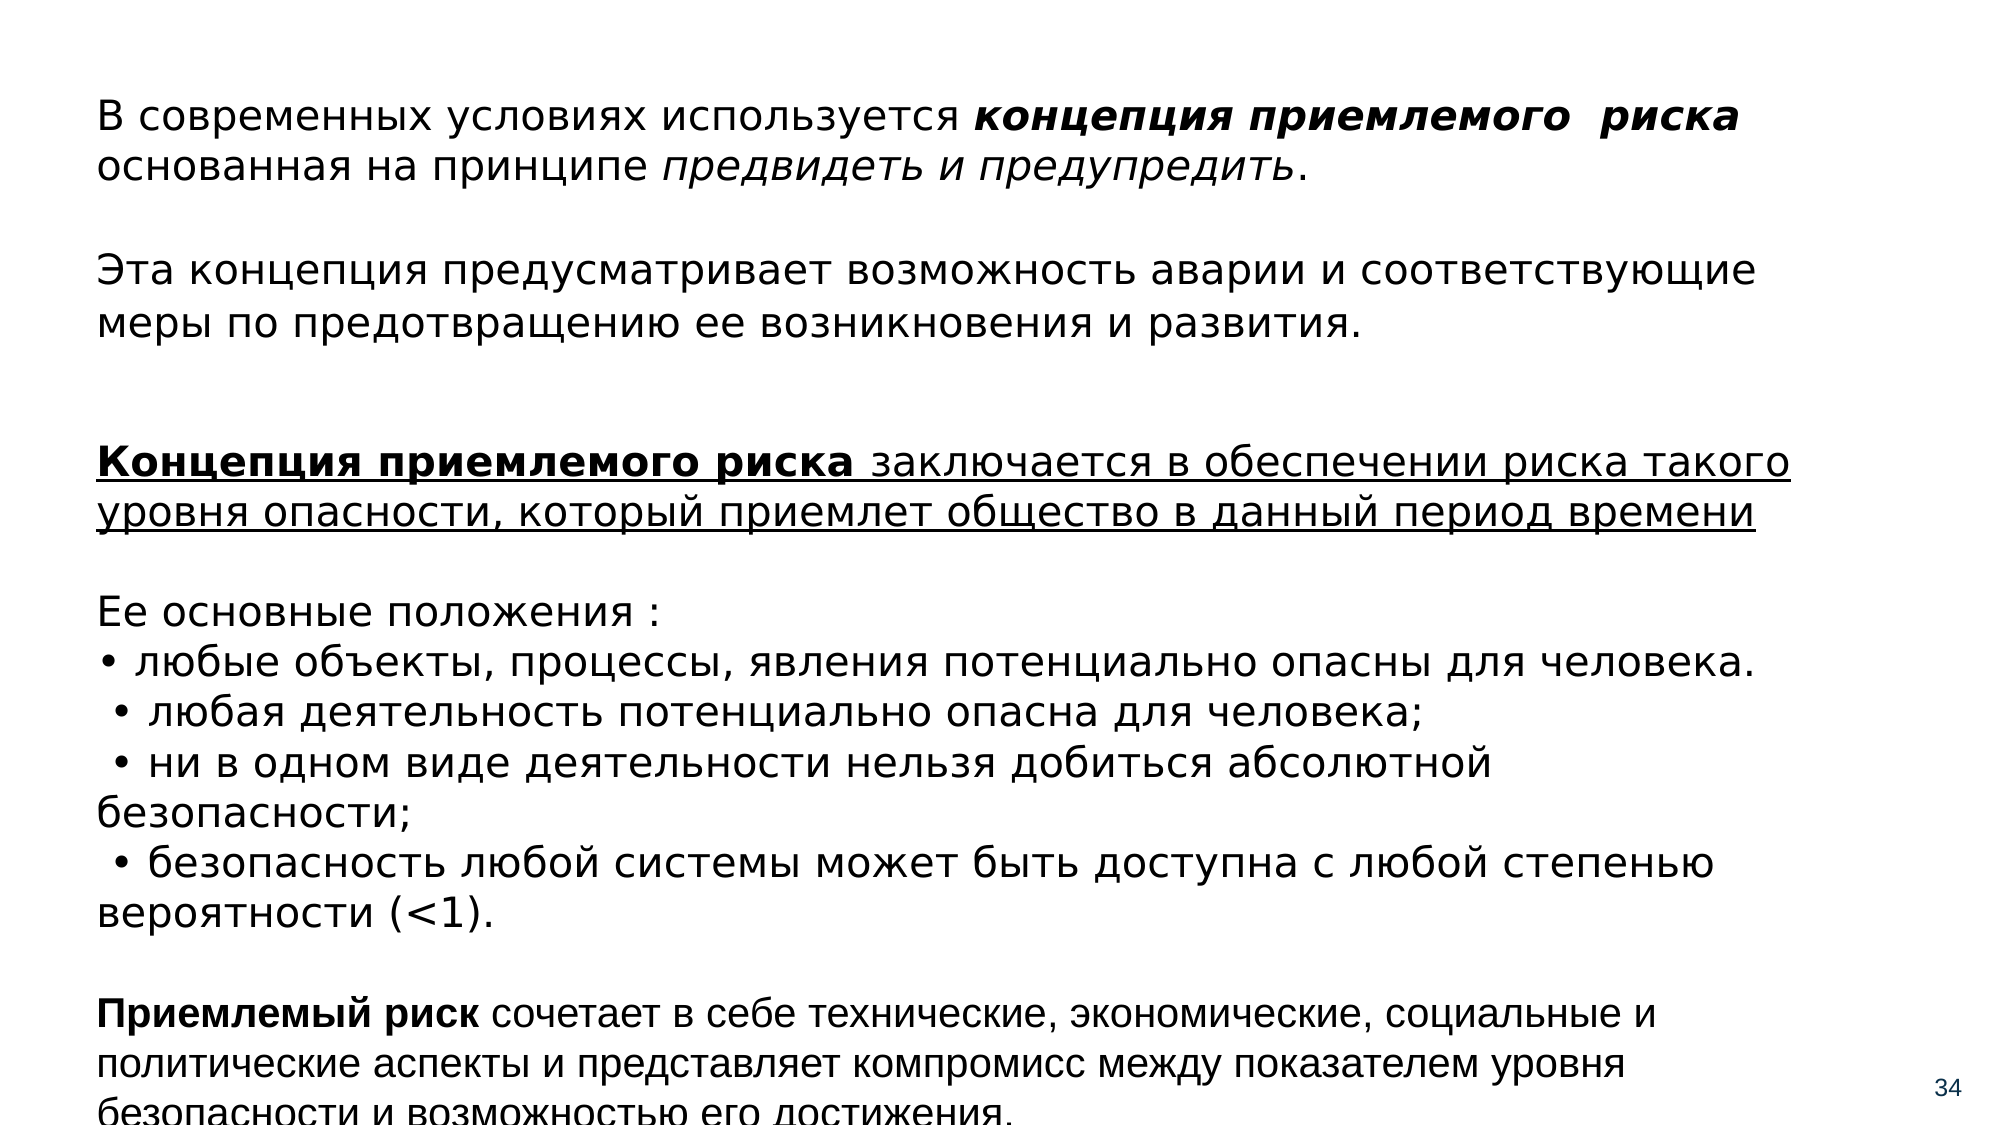

В современных условиях используется концепция приемлемого  риска основанная на принципе предвидеть и предупредить.

Эта концепция предусматривает возможность аварии и соответствующие меры по предотвращению ее возникновения и развития.

Концепция приемлемого риска заключается в обеспечении риска такого уровня опасности, который приемлет общество в данный период времени

Ее основные положения :
• любые объекты, процессы, явления потенциально опасны для человека.
 • любая деятельность потенциально опасна для человека;
 • ни в одном виде деятельности нельзя добиться абсолютной безопасности;
 • безопасность любой системы может быть доступна с любой степенью вероятности (<1).

Приемлемый риск сочетает в себе технические, экономические, социальные и политические аспекты и представляет компромисс между показателем уровня безопасности и возможностью его достижения.

34